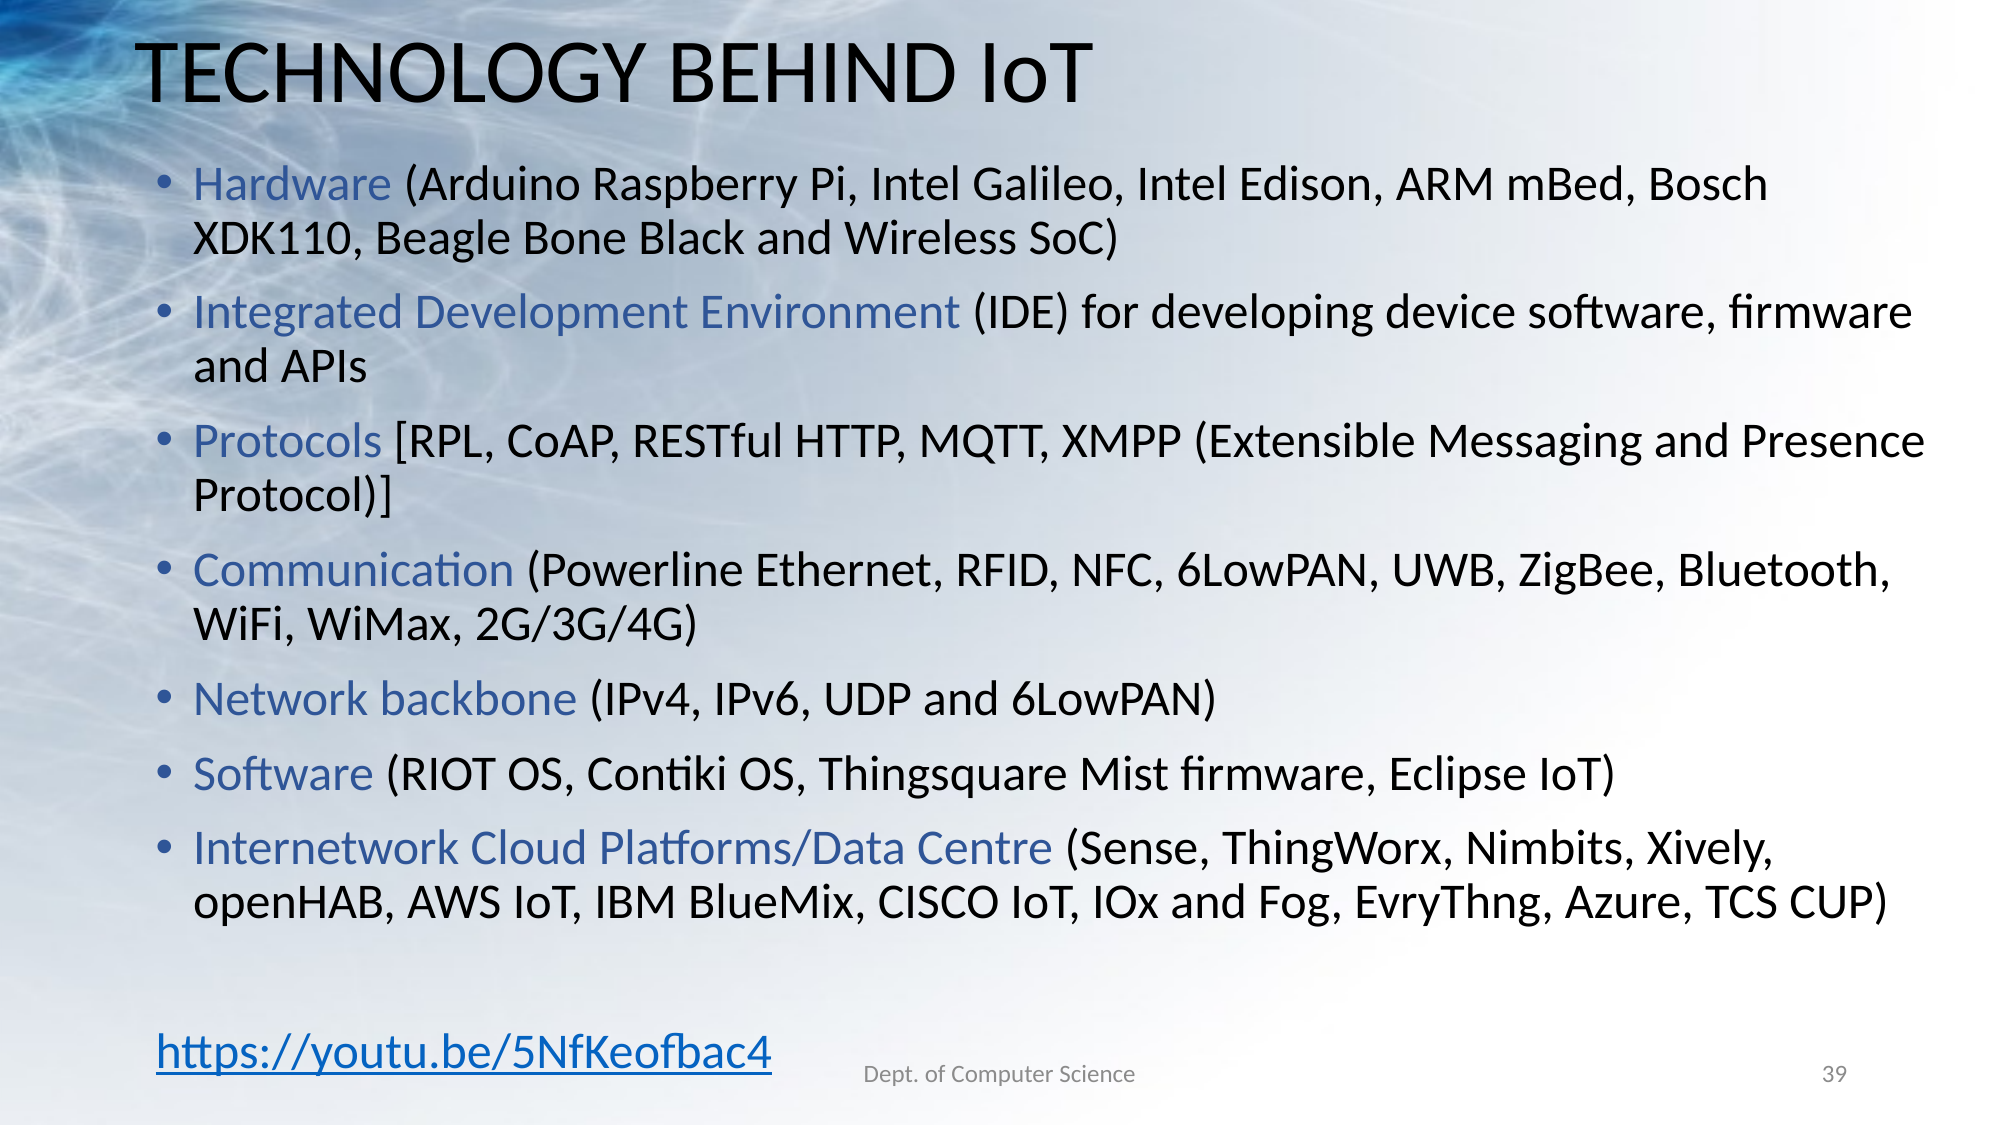

# TECHNOLOGY BEHIND IoT
Hardware (Arduino Raspberry Pi, Intel Galileo, Intel Edison, ARM mBed, Bosch XDK110, Beagle Bone Black and Wireless SoC)
Integrated Development Environment (IDE) for developing device software, firmware and APIs
Protocols [RPL, CoAP, RESTful HTTP, MQTT, XMPP (Extensible Messaging and Presence Protocol)]
Communication (Powerline Ethernet, RFID, NFC, 6LowPAN, UWB, ZigBee, Bluetooth, WiFi, WiMax, 2G/3G/4G)
Network backbone (IPv4, IPv6, UDP and 6LowPAN)
Software (RIOT OS, Contiki OS, Thingsquare Mist firmware, Eclipse IoT)
Internetwork Cloud Platforms/Data Centre (Sense, ThingWorx, Nimbits, Xively, openHAB, AWS IoT, IBM BlueMix, CISCO IoT, IOx and Fog, EvryThng, Azure, TCS CUP)

https://youtu.be/5NfKeofbac4
Dept. of Computer Science
39